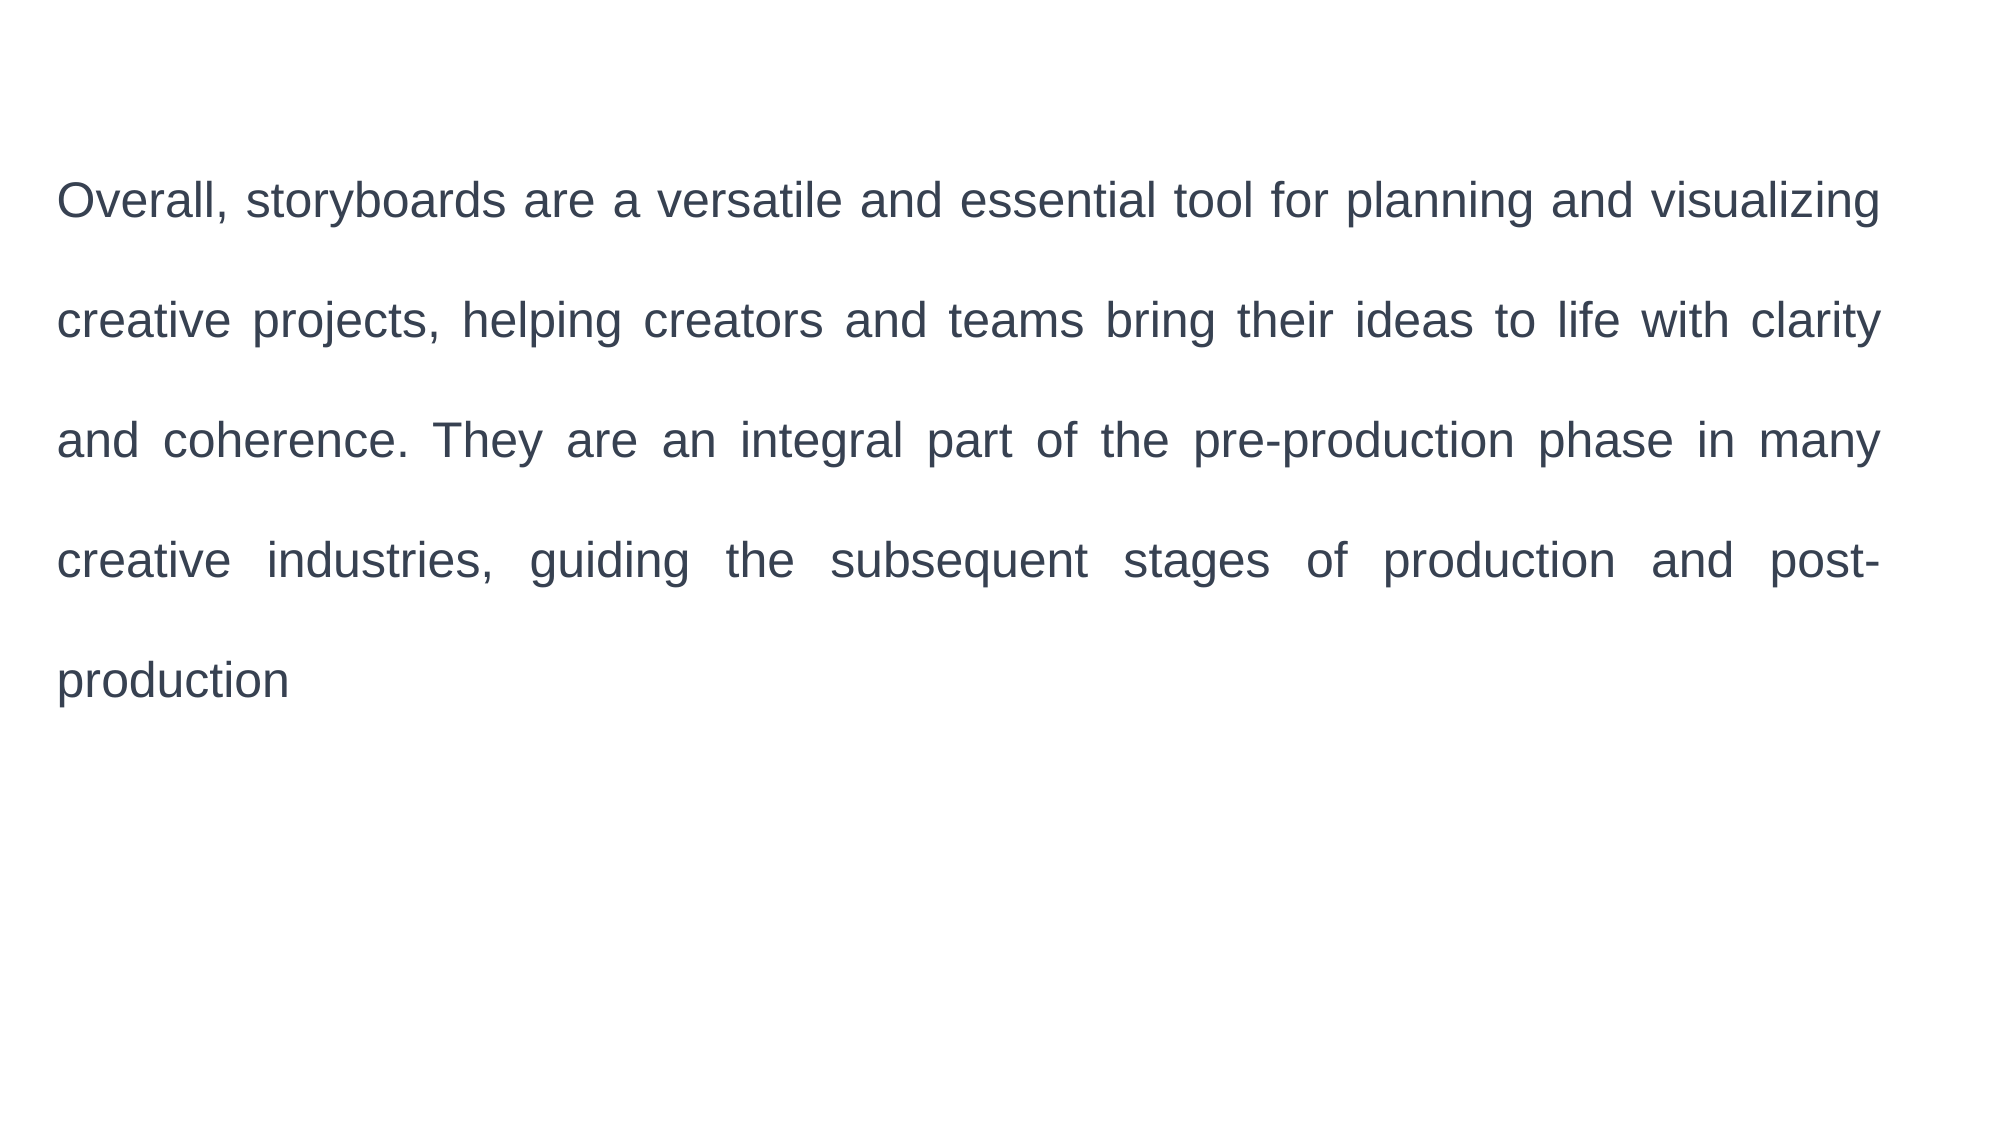

Overall, storyboards are a versatile and essential tool for planning and visualizing creative projects, helping creators and teams bring their ideas to life with clarity and coherence. They are an integral part of the pre-production phase in many creative industries, guiding the subsequent stages of production and post-production